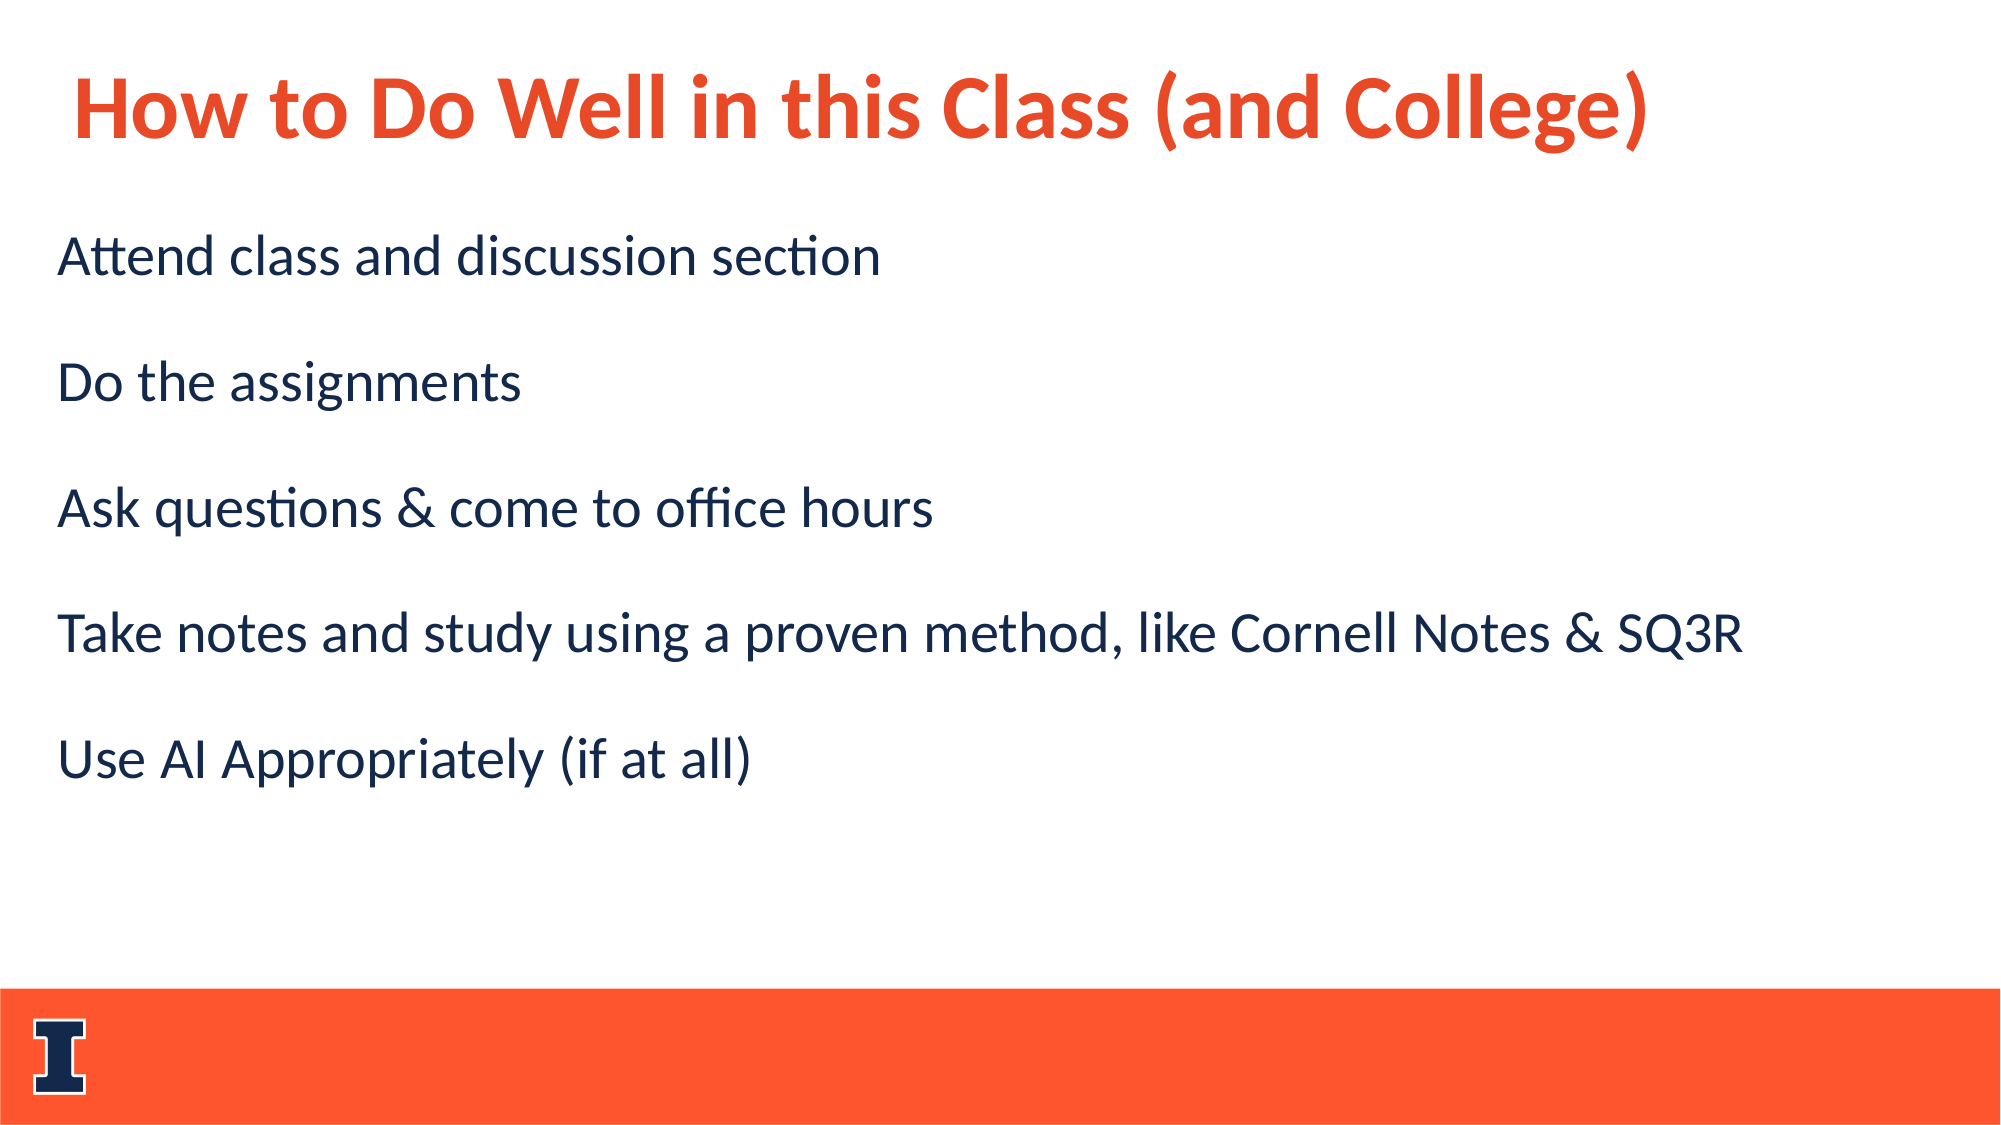

How to Do Well in this Class (and College)
Attend class and discussion section

Do the assignments

Ask questions & come to office hours

Take notes and study using a proven method, like Cornell Notes & SQ3R

Use AI Appropriately (if at all)